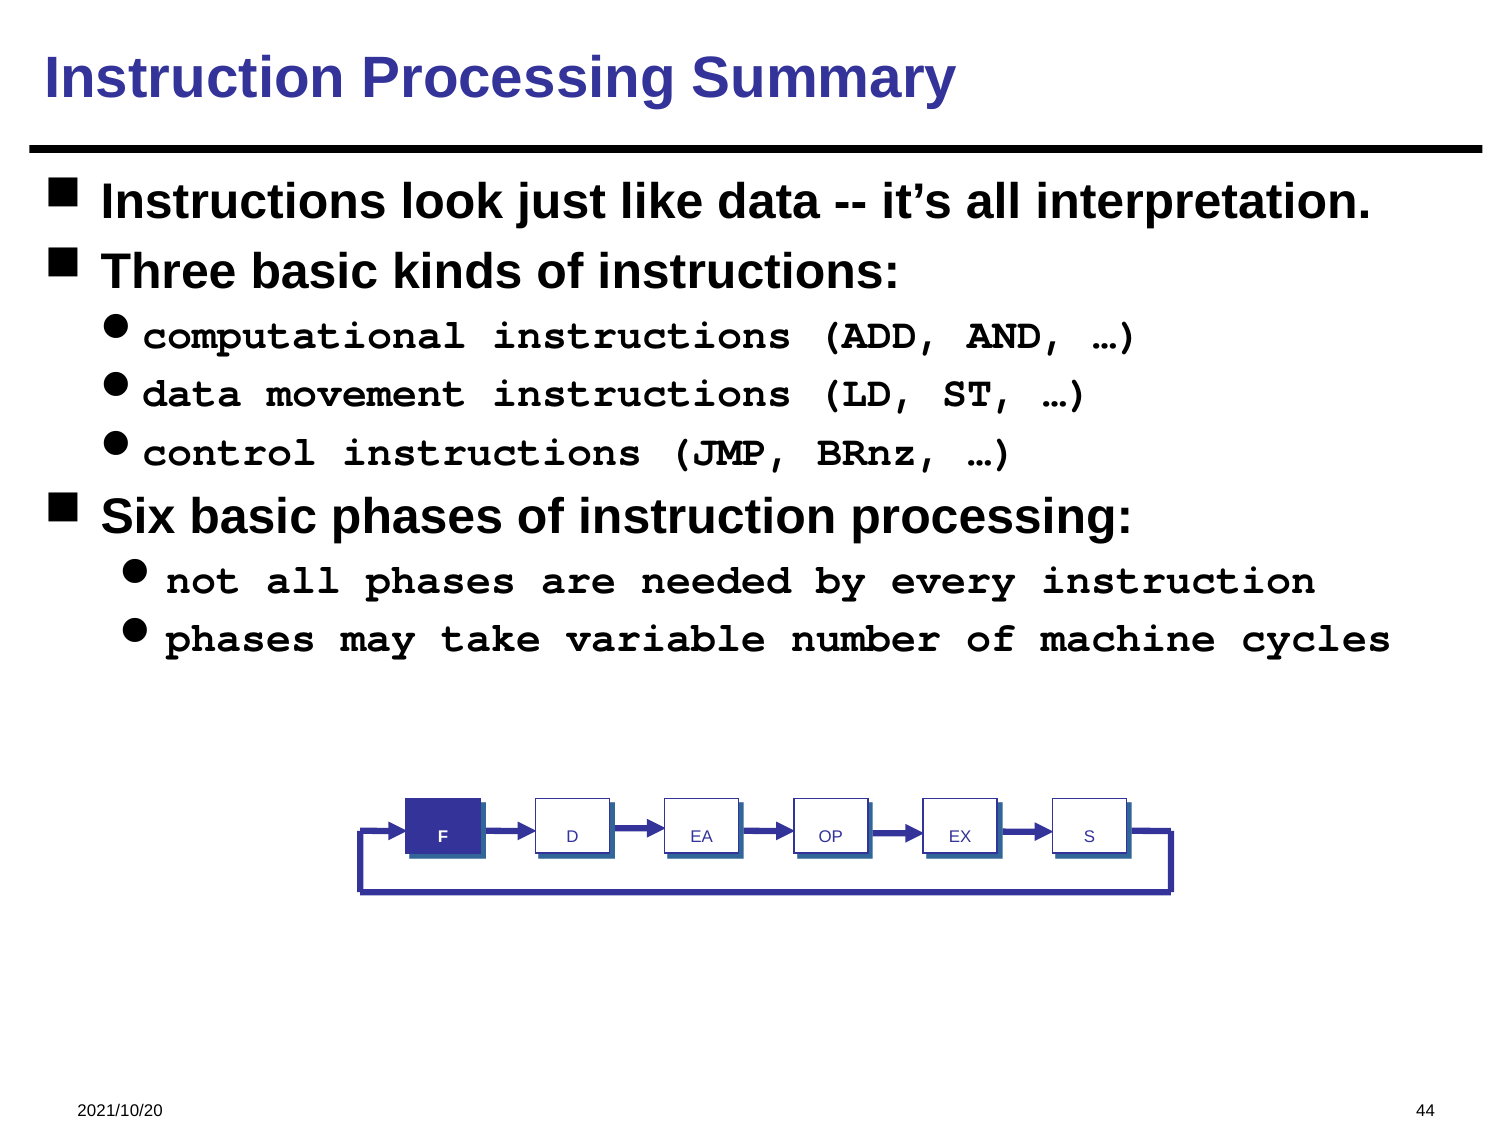

Instruction Processing Summary
Instructions look just like data -- it’s all interpretation.
Three basic kinds of instructions:
computational instructions (ADD, AND, …)
data movement instructions (LD, ST, …)
control instructions (JMP, BRnz, …)
Six basic phases of instruction processing:
not all phases are needed by every instruction
phases may take variable number of machine cycles

F

D

EA

OP

EX

S

2021/10/20
44